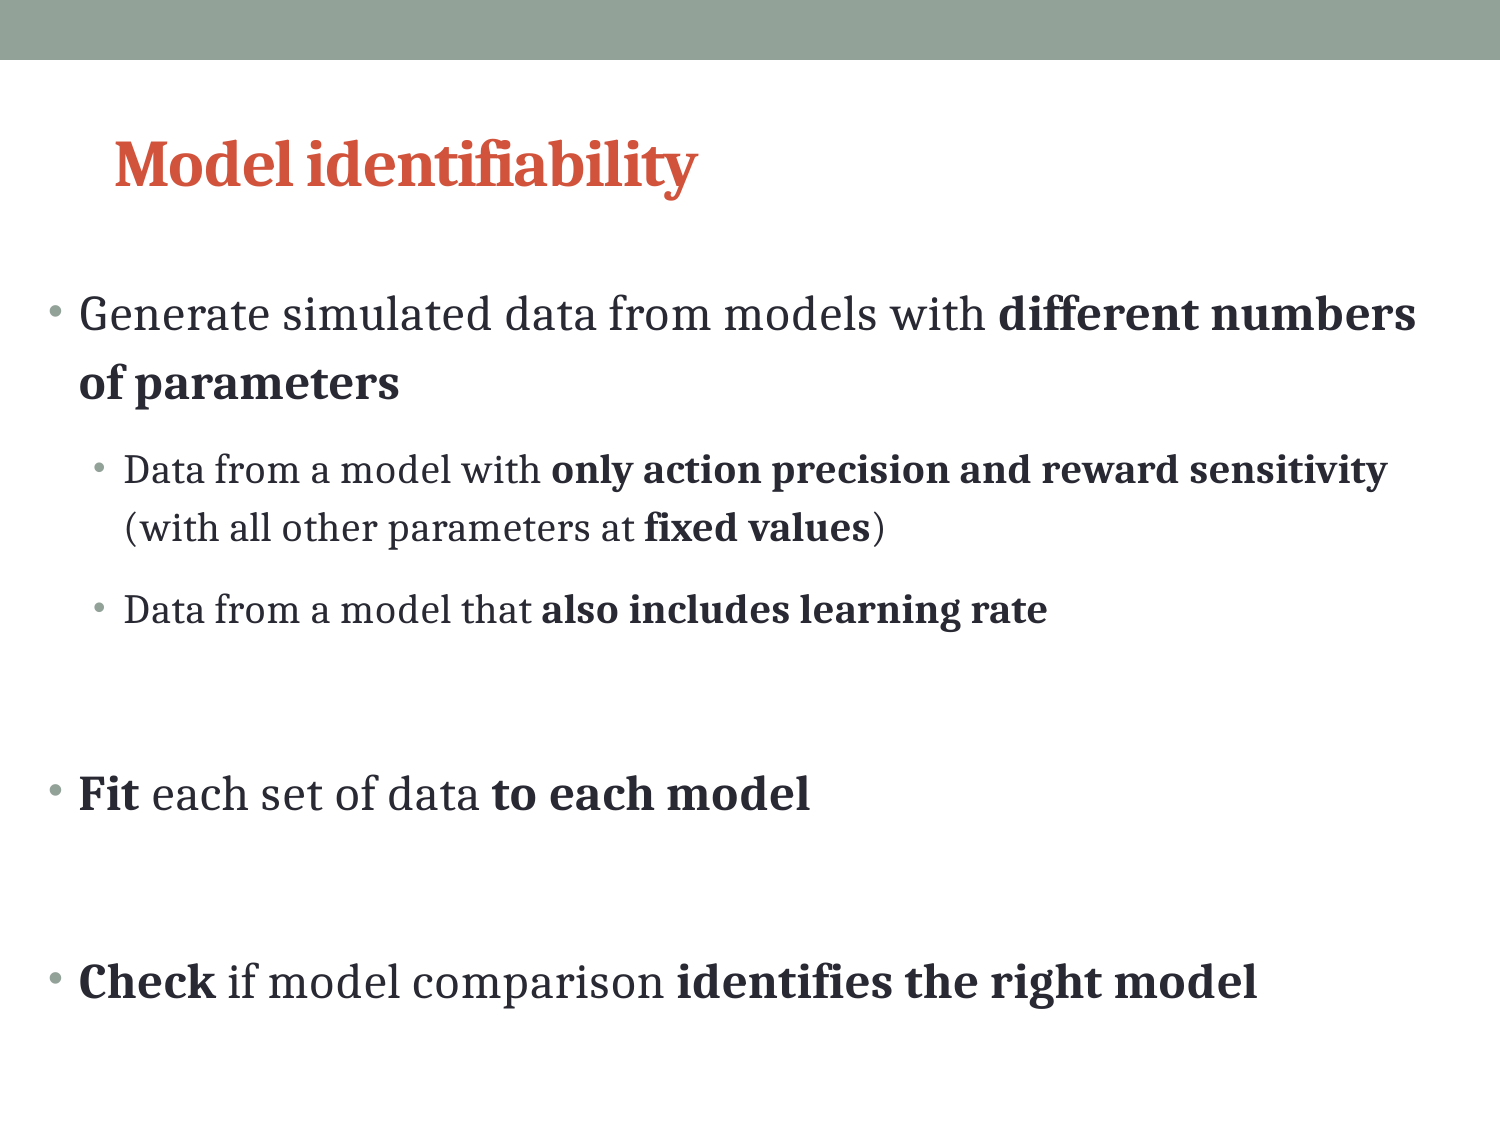

# Model identifiability
Generate simulated data from models with different numbers of parameters
Data from a model with only action precision and reward sensitivity (with all other parameters at fixed values)
Data from a model that also includes learning rate

Fit each set of data to each model

Check if model comparison identifies the right model